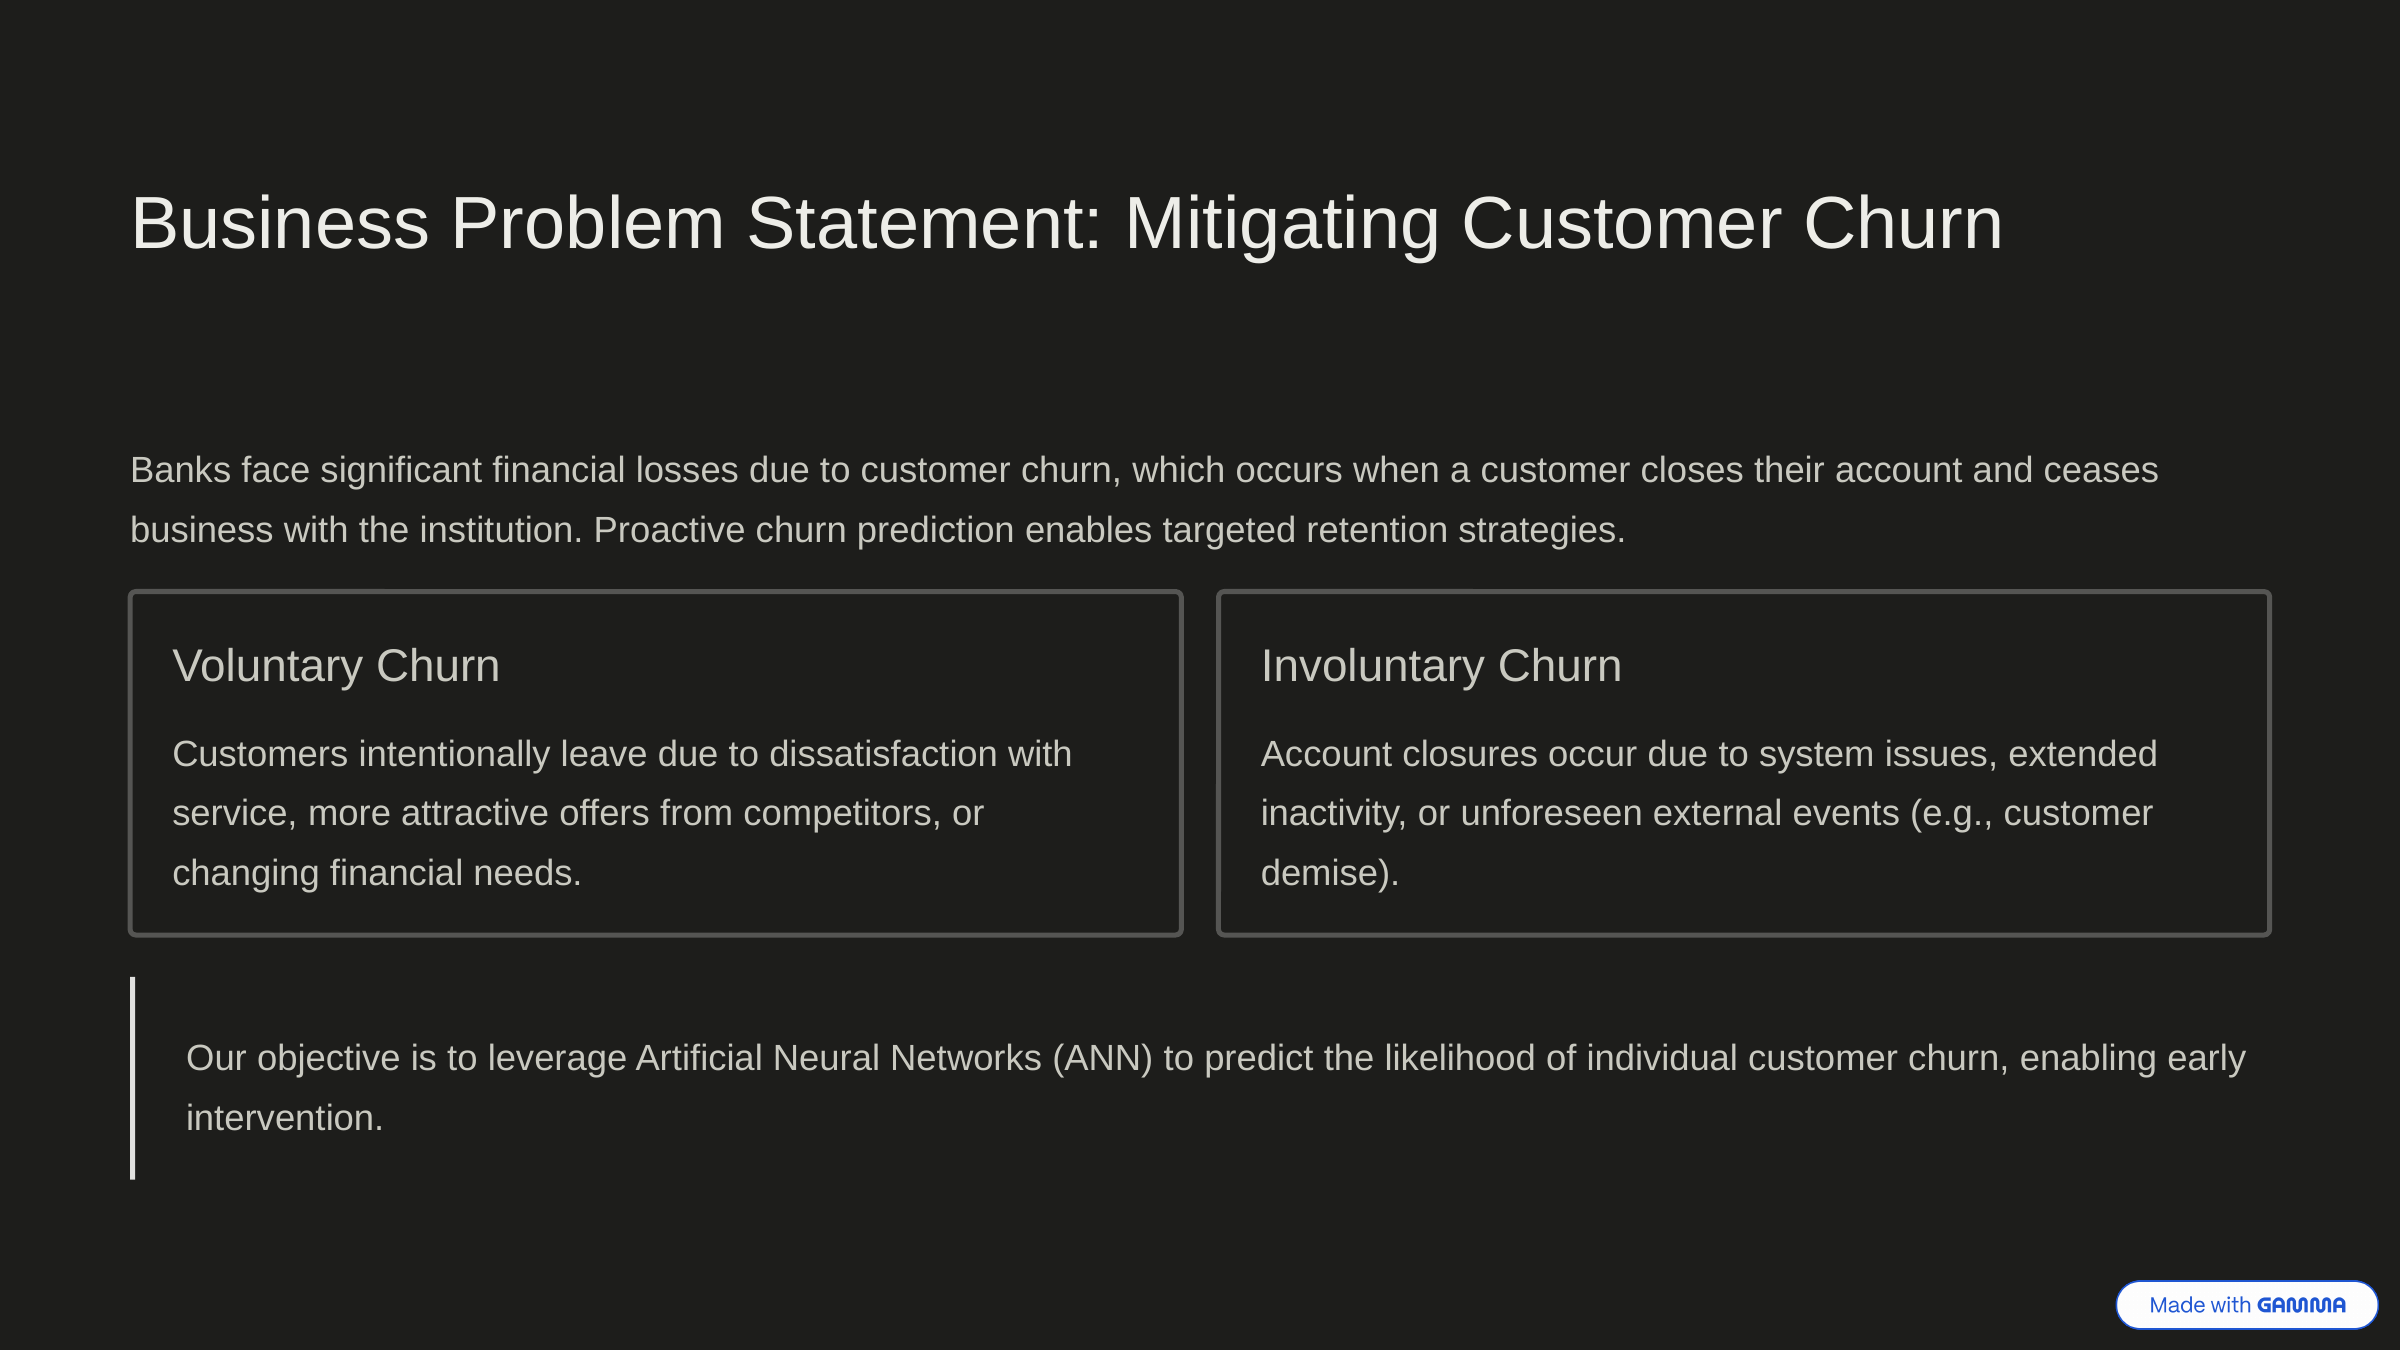

Business Problem Statement: Mitigating Customer Churn
Banks face significant financial losses due to customer churn, which occurs when a customer closes their account and ceases business with the institution. Proactive churn prediction enables targeted retention strategies.

Voluntary Churn
Involuntary Churn
Customers intentionally leave due to dissatisfaction with service, more attractive offers from competitors, or changing financial needs.
Account closures occur due to system issues, extended inactivity, or unforeseen external events (e.g., customer demise).

Our objective is to leverage Artificial Neural Networks (ANN) to predict the likelihood of individual customer churn, enabling early intervention.